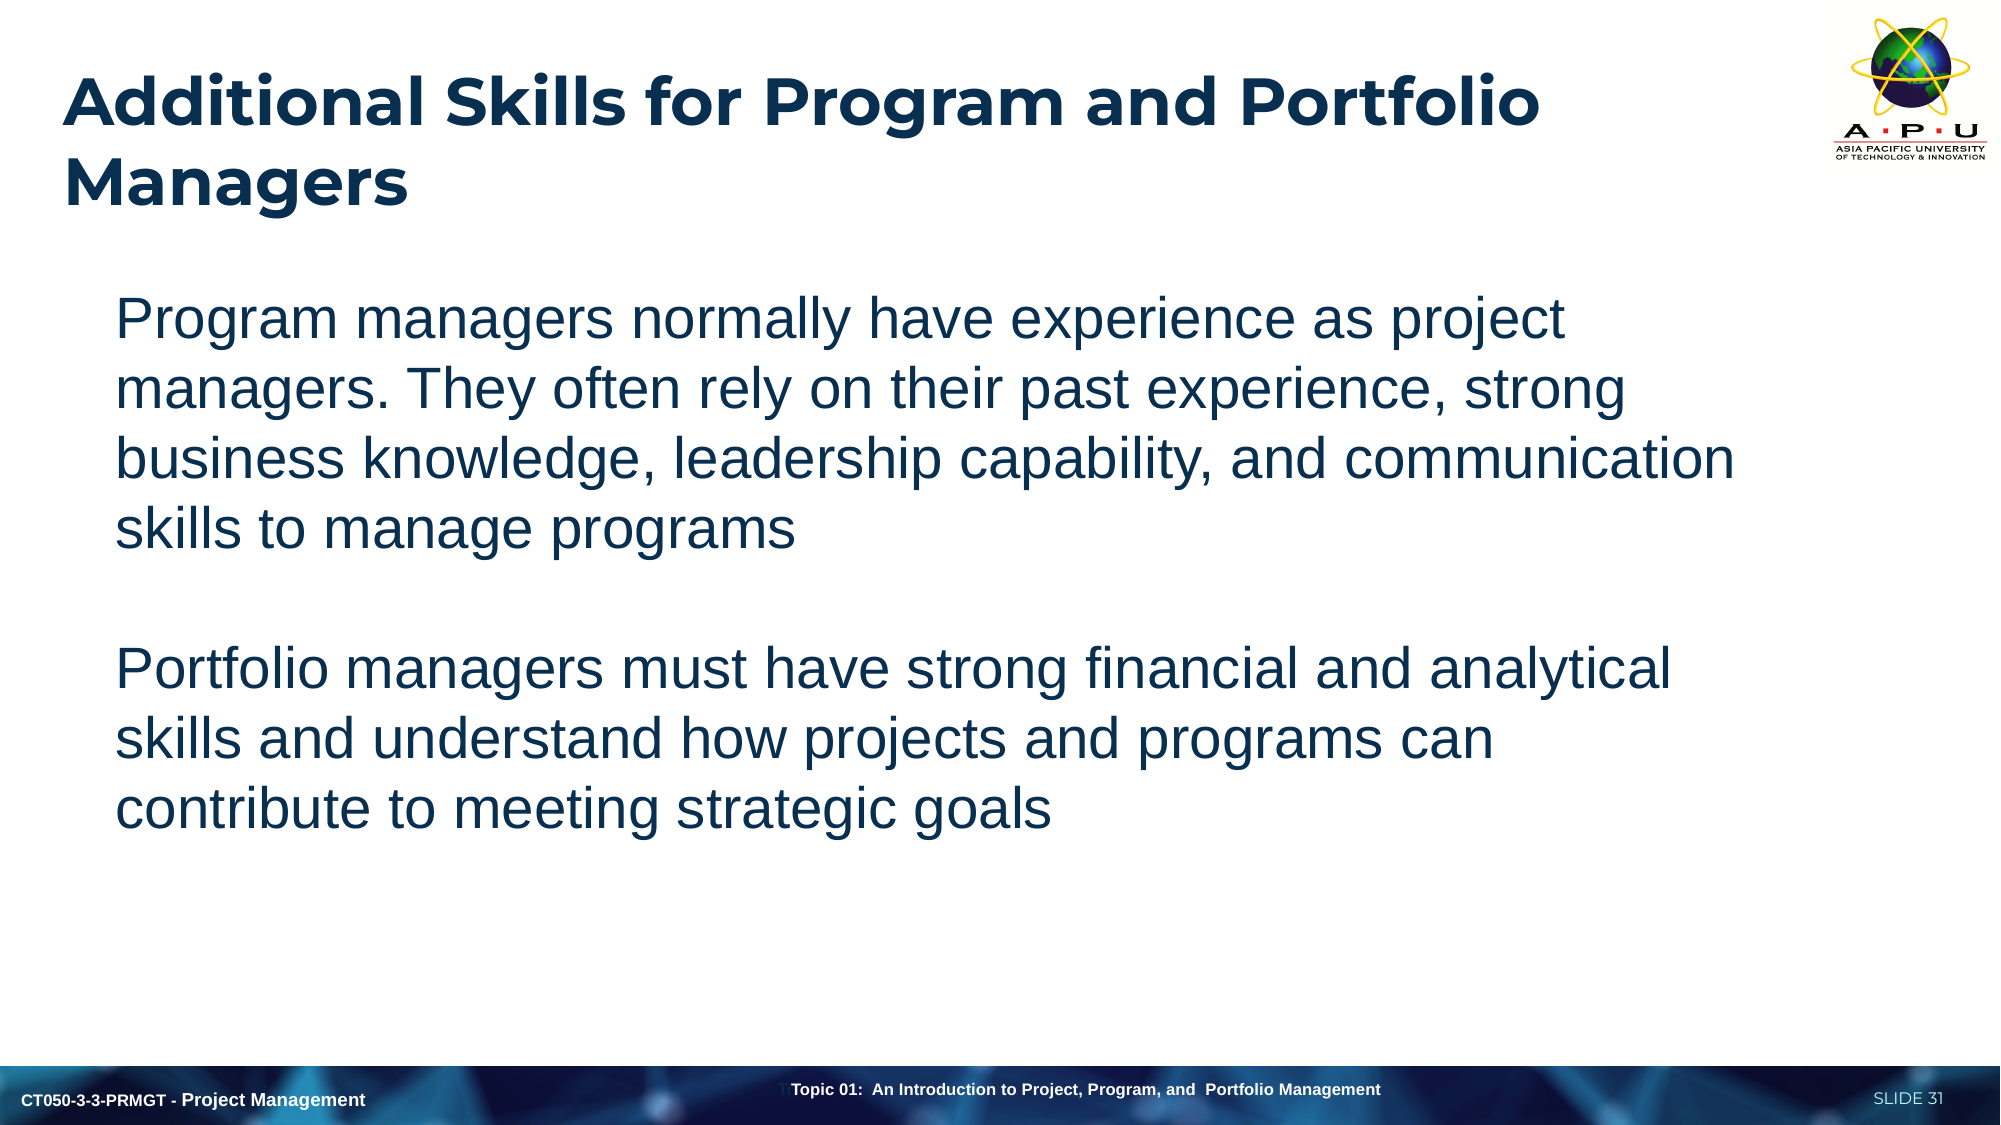

# Additional Skills for Program and Portfolio Managers
Program managers normally have experience as project managers. They often rely on their past experience, strong business knowledge, leadership capability, and communication skills to manage programs

Portfolio managers must have strong financial and analytical skills and understand how projects and programs can contribute to meeting strategic goals